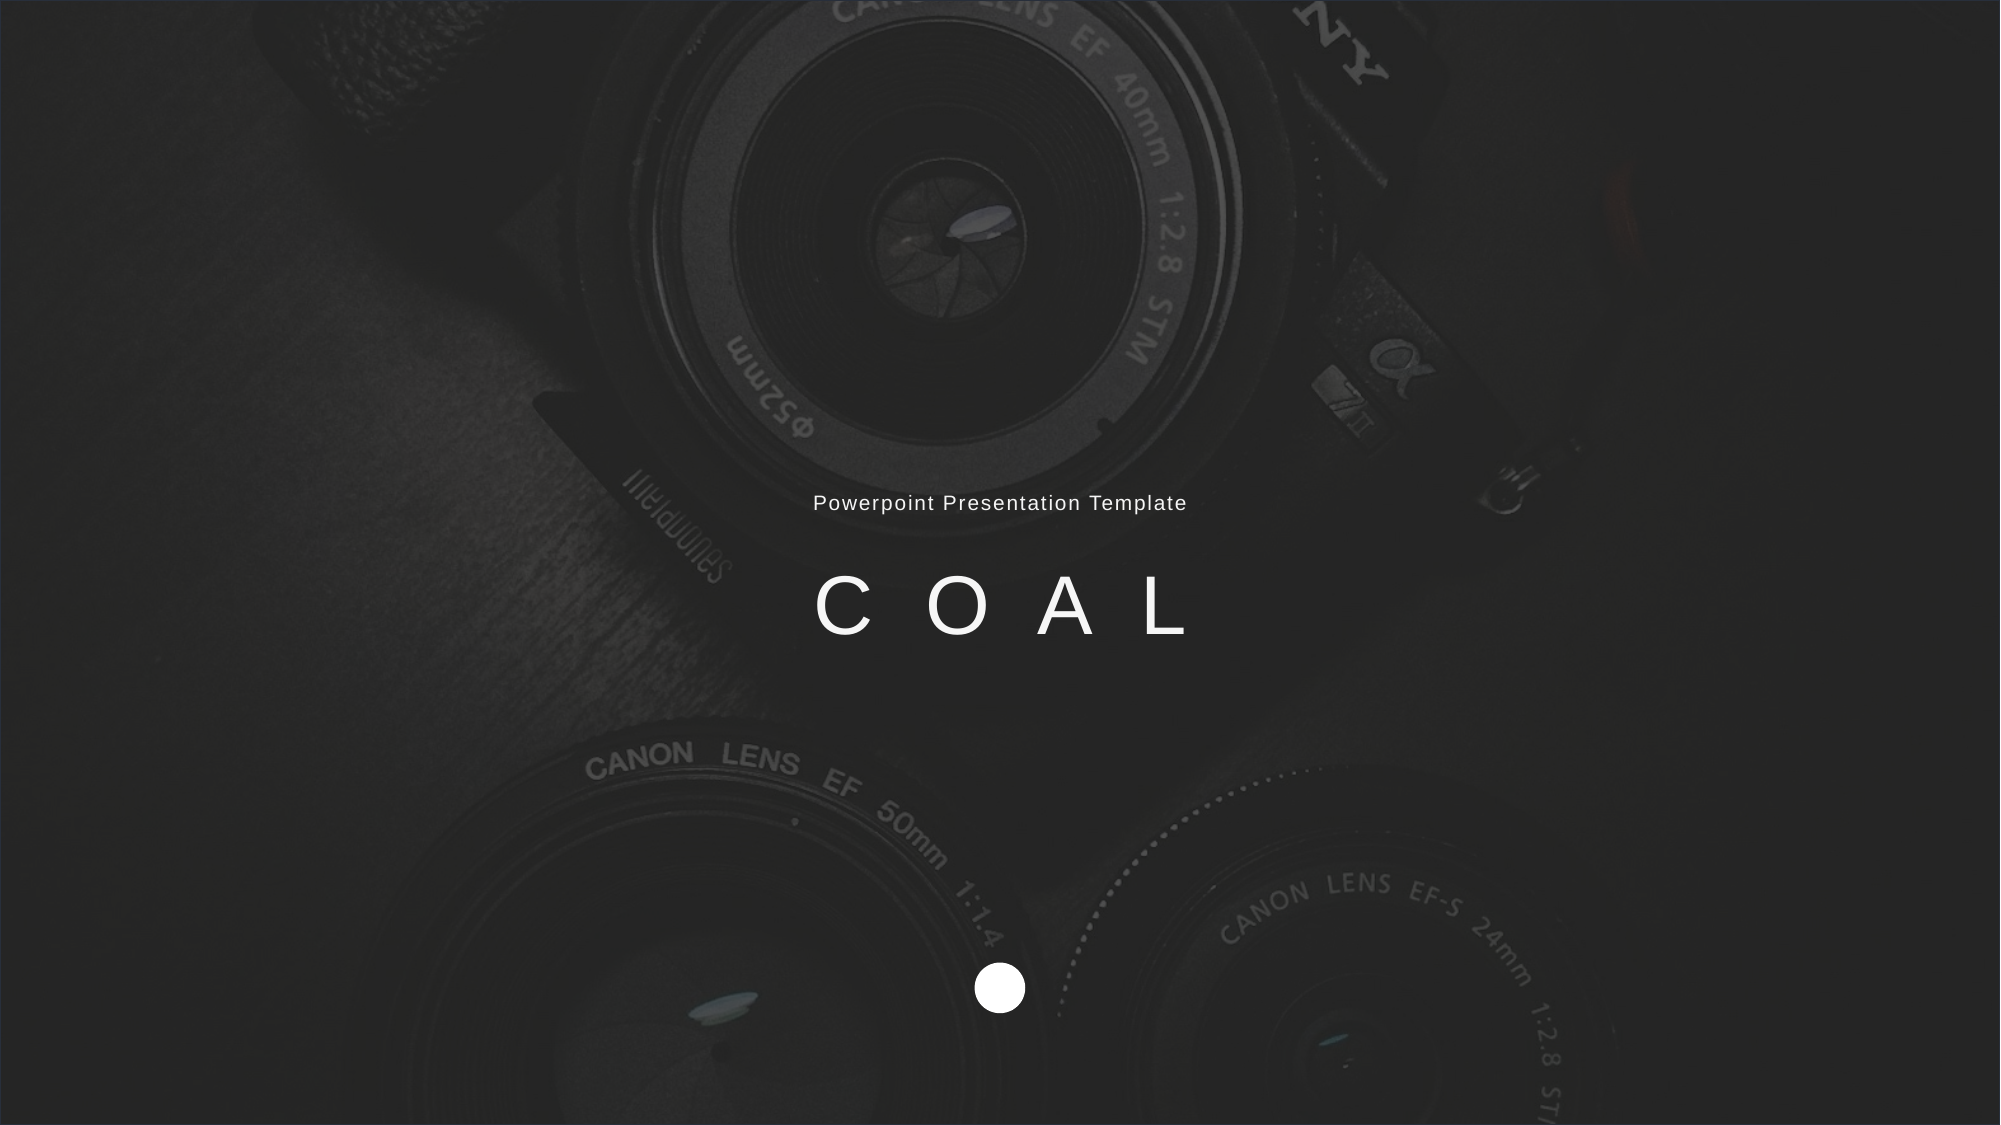

Powerpoint Presentation Template
C  O  A  L